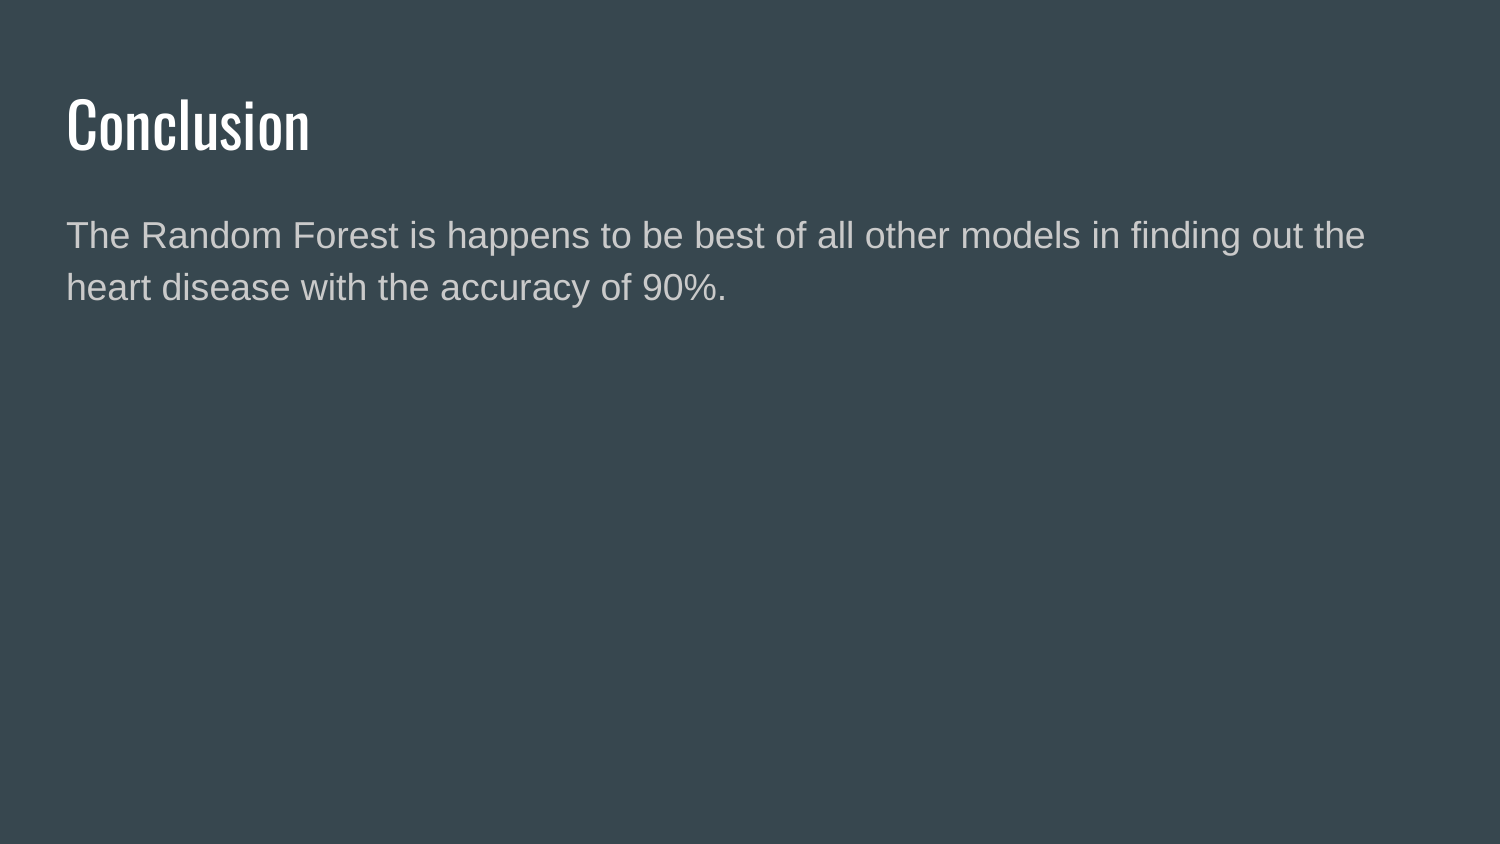

# Conclusion
The Random Forest is happens to be best of all other models in finding out the heart disease with the accuracy of 90%.